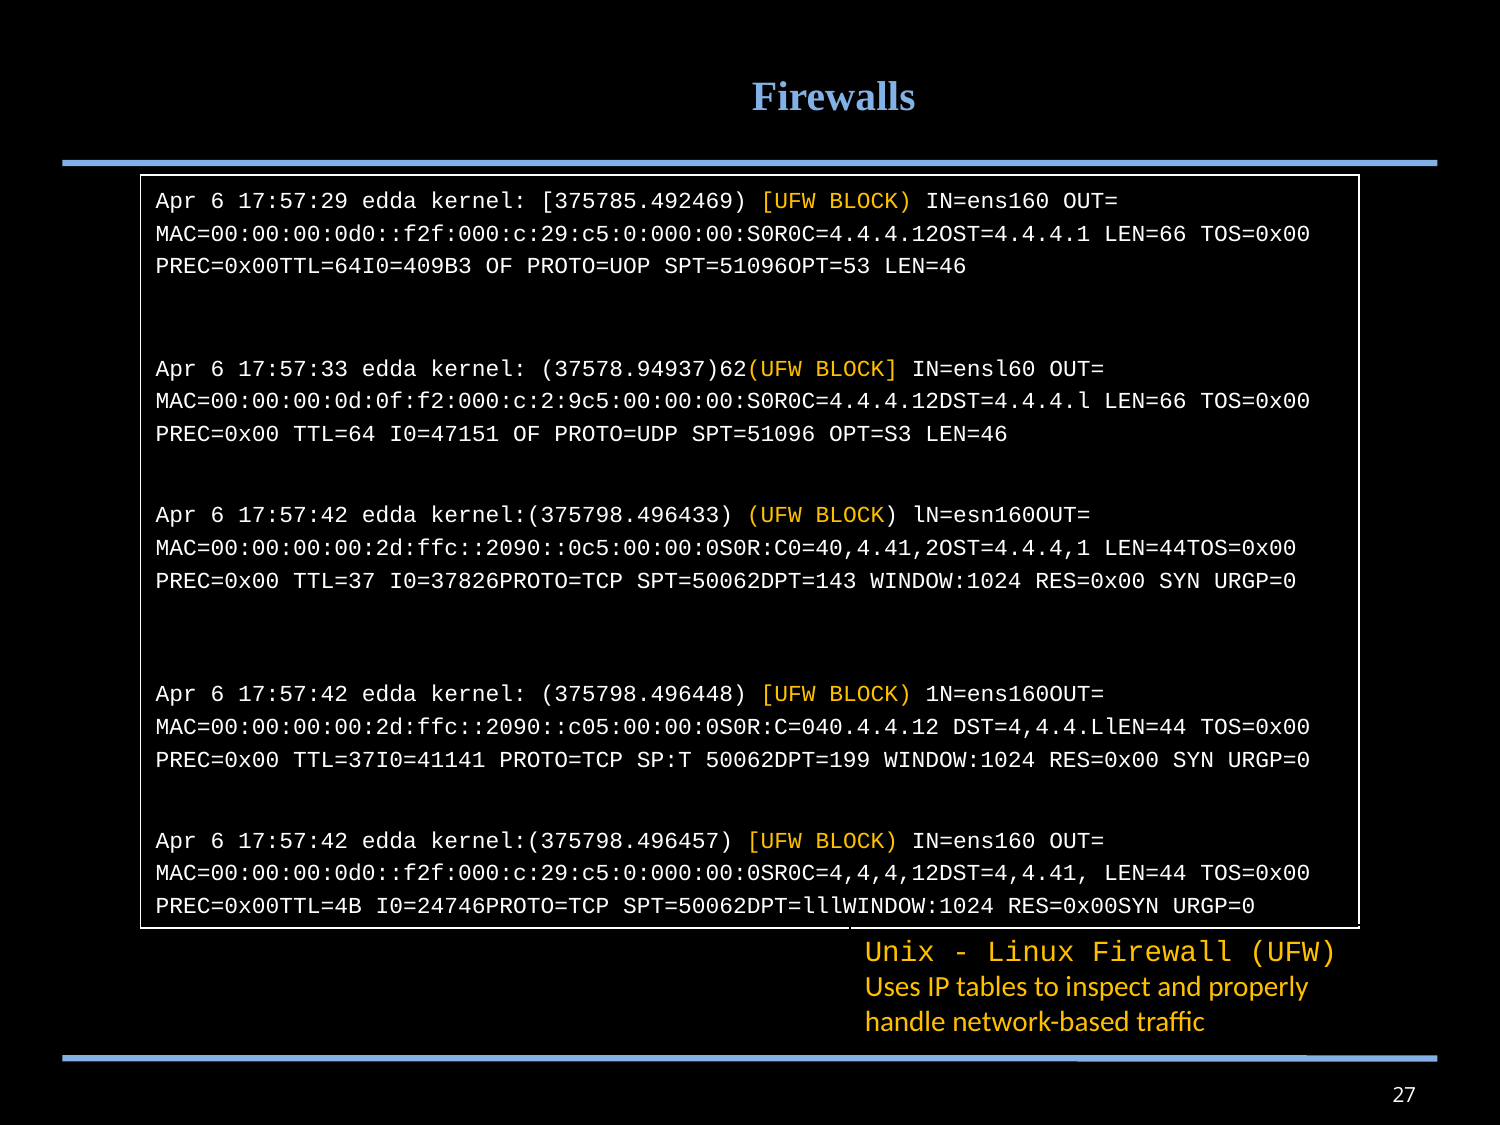

# Firewalls
| Apr 6 17:57:29 edda kernel: [375785.492469) [UFW BLOCK) IN=ens160 OUT= MAC=00:00:00:0d0::f2f:000:c:29:c5:0:000:00:S0R0C=4.4.4.12OST=4.4.4.1 LEN=66 TOS=0x00 PREC=0x00TTL=64I0=409B3 OF PROTO=UOP SPT=51096OPT=53 LEN=46 |
| --- |
| Apr 6 17:57:33 edda kernel: (37578.94937)62(UFW BLOCK] IN=ensl60 OUT= MAC=00:00:00:0d:0f:f2:000:c:2:9c5:00:00:00:S0R0C=4.4.4.12DST=4.4.4.l LEN=66 TOS=0x00 PREC=0x00 TTL=64 I0=47151 OF PROTO=UDP SPT=51096 OPT=S3 LEN=46 |
| Apr 6 17:57:42 edda kernel:(375798.496433) (UFW BLOCK) lN=esn160OUT= MAC=00:00:00:00:2d:ffc::2090::0c5:00:00:0S0R:C0=40,4.41,2OST=4.4.4,1 LEN=44TOS=0x00 PREC=0x00 TTL=37 I0=37826PROTO=TCP SPT=50062DPT=143 WINDOW:1024 RES=0x00 SYN URGP=0 |
| Apr 6 17:57:42 edda kernel: (375798.496448) [UFW BLOCK) 1N=ens160OUT= MAC=00:00:00:00:2d:ffc::2090::c05:00:00:0S0R:C=040.4.4.12 DST=4,4.4.LlEN=44 TOS=0x00 PREC=0x00 TTL=37I0=41141 PROTO=TCP SP:T 50062DPT=199 WINDOW:1024 RES=0x00 SYN URGP=0 |
| Apr 6 17:57:42 edda kernel:(375798.496457) [UFW BLOCK) IN=ens160 OUT= MAC=00:00:00:0d0::f2f:000:c:29:c5:0:000:00:0SR0C=4,4,4,12DST=4,4.41, LEN=44 TOS=0x00 PREC=0x00TTL=4B I0=24746PROTO=TCP SPT=50062DPT=lllWINDOW:1024 RES=0x00SYN URGP=0 |
Unix - Linux Firewall (UFW)
Uses IP tables to inspect and properly handle network-based traffic
27